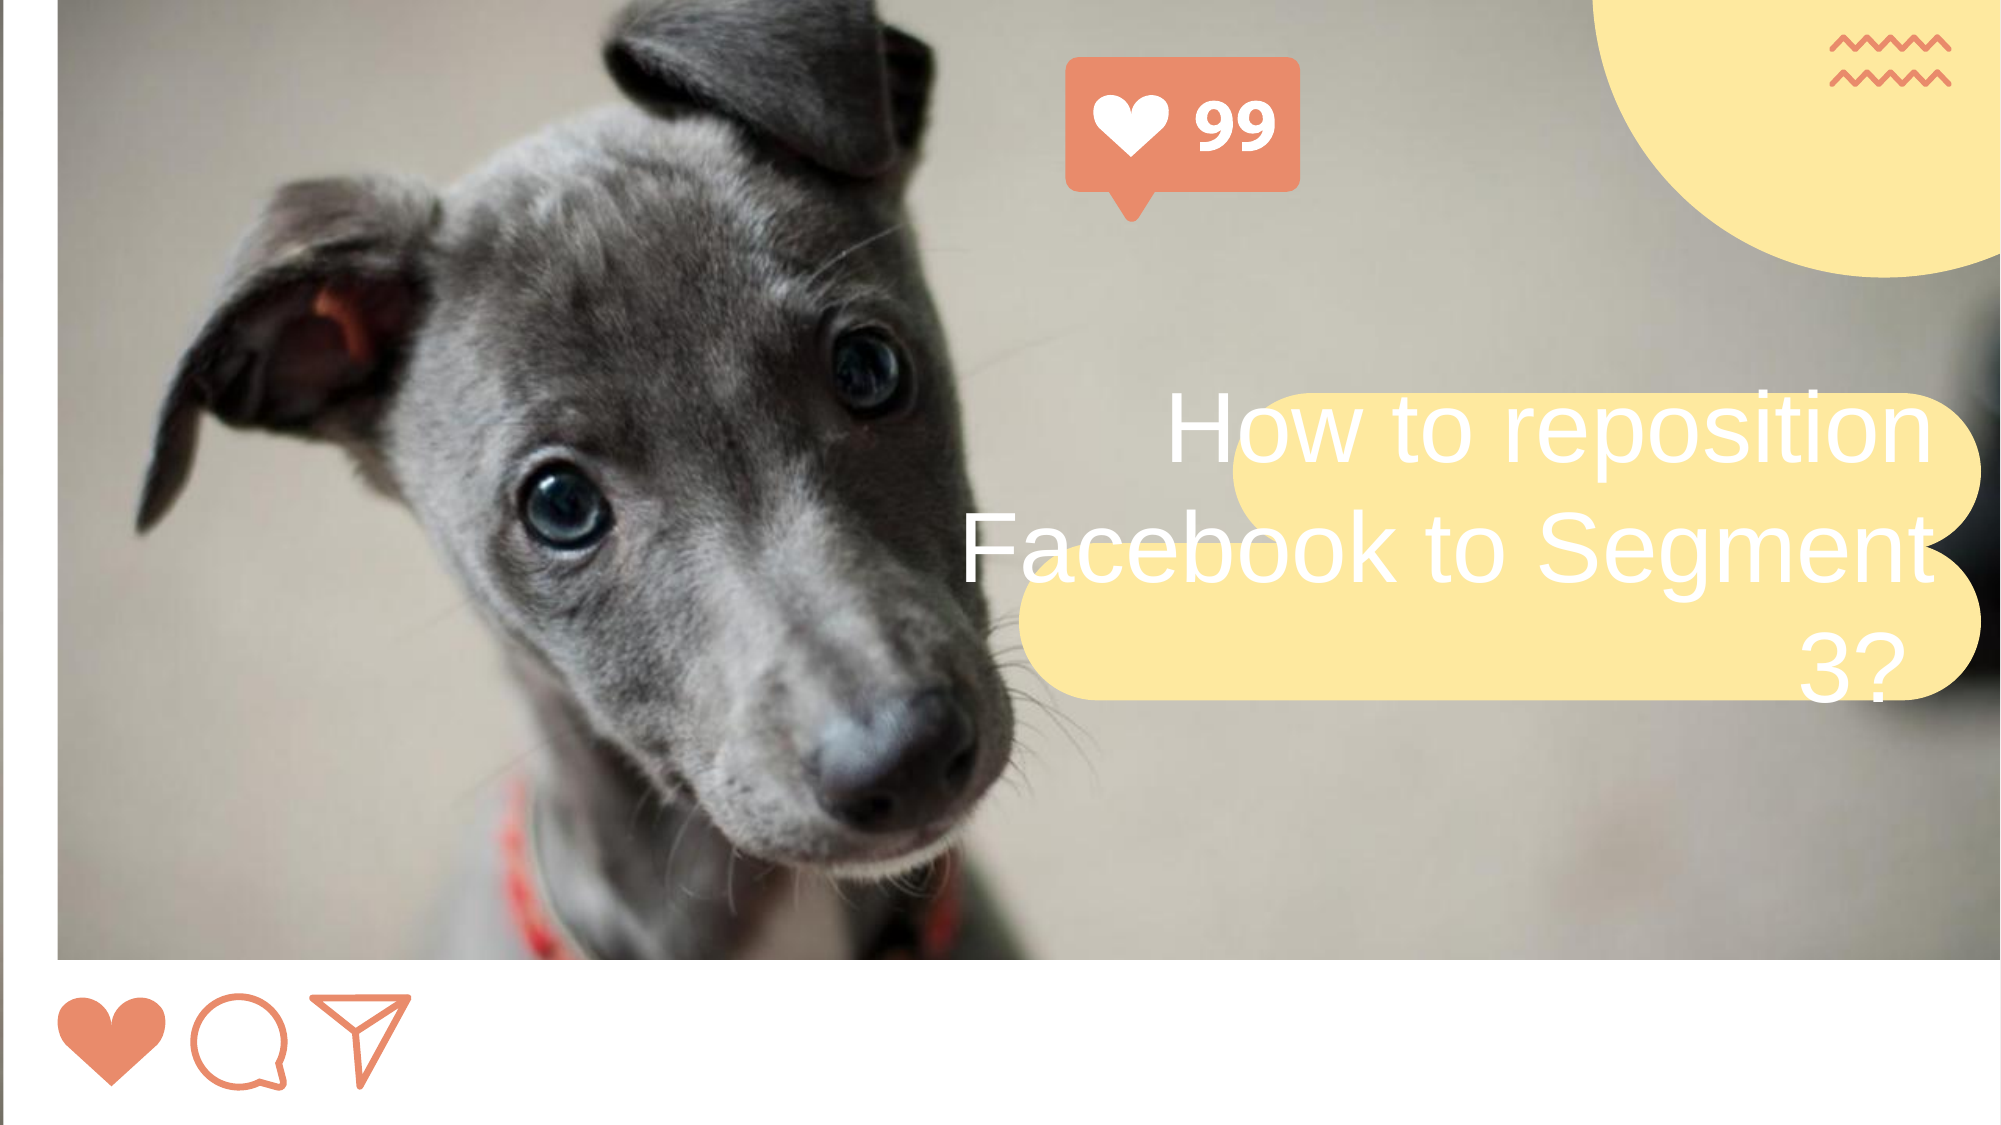

# How to reposition Facebook to Segment 3?